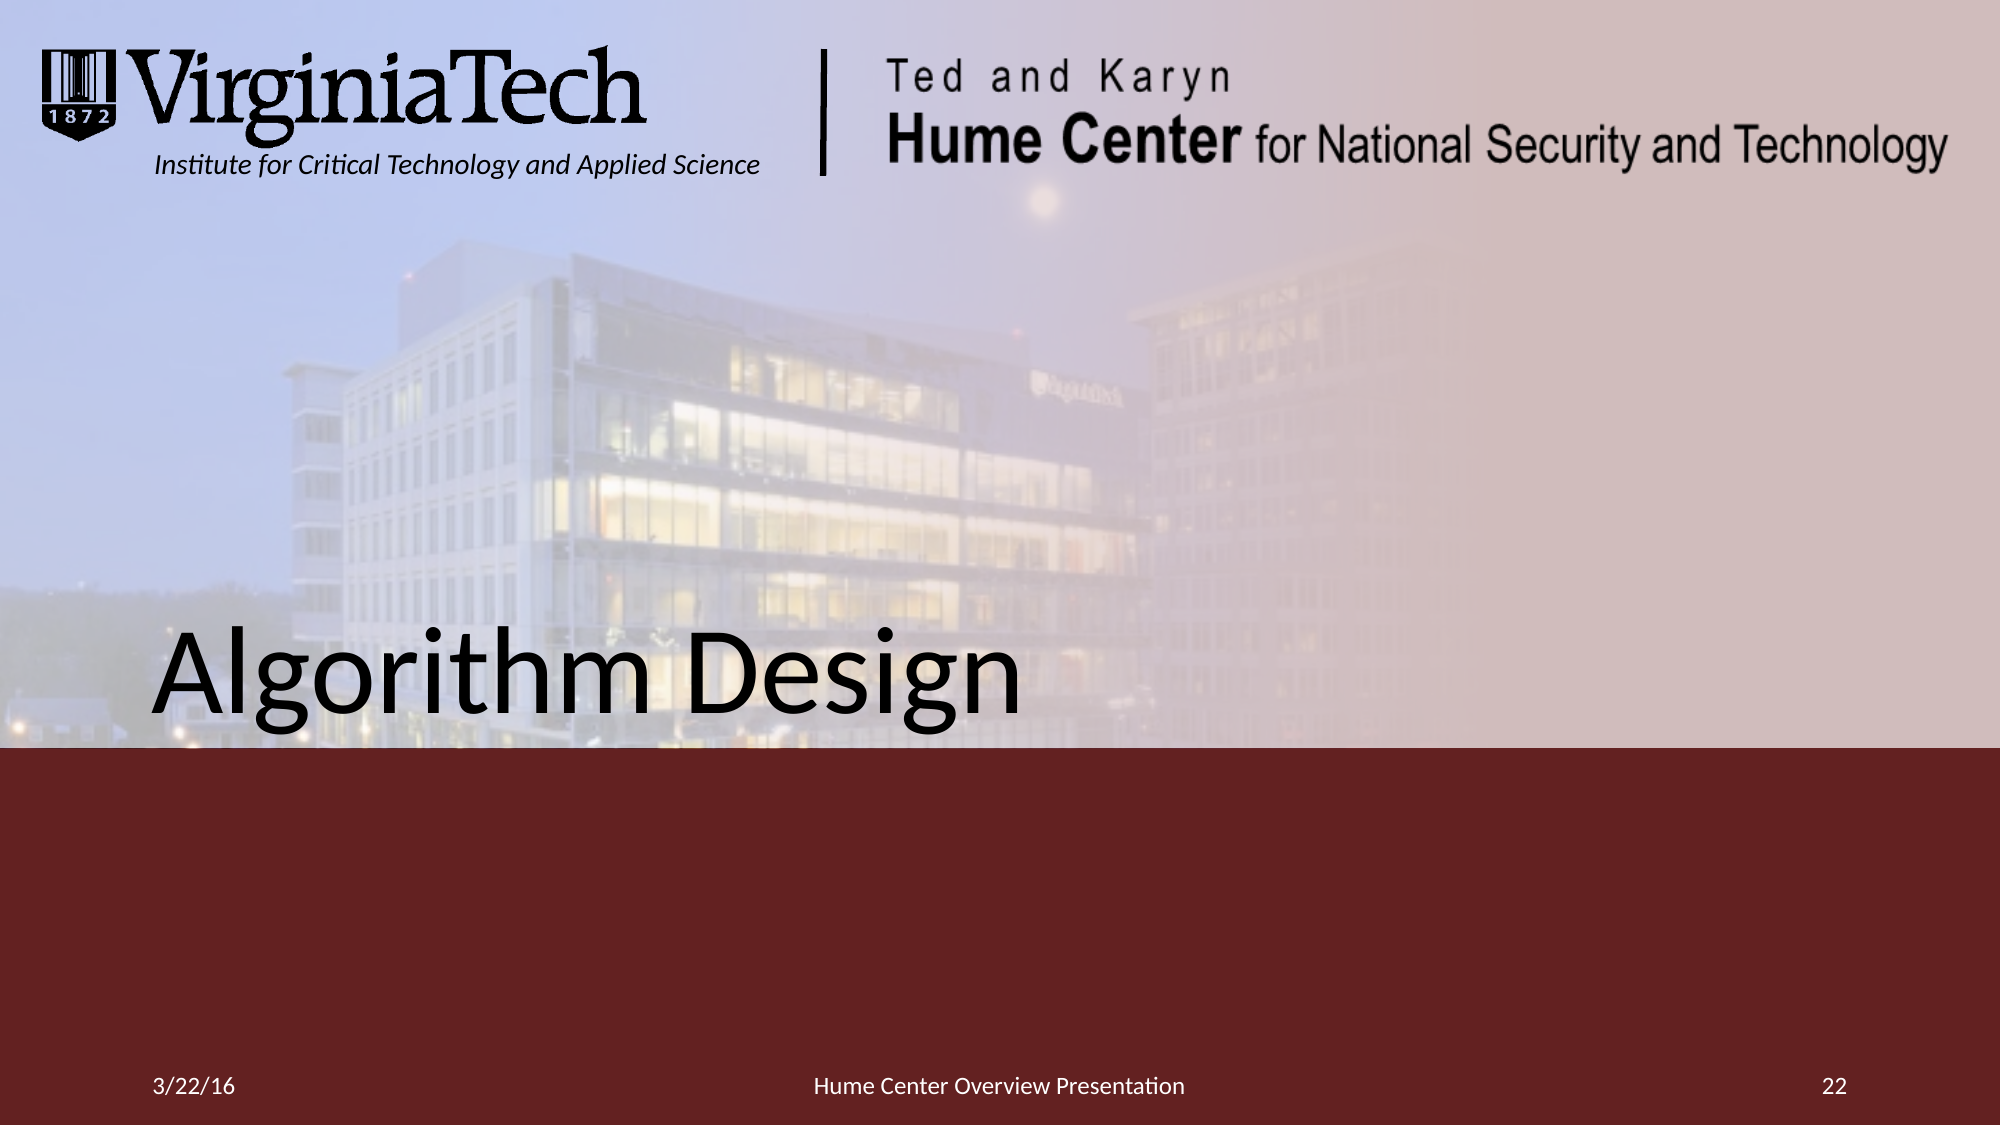

# Algorithm Design

3/22/16
Hume Center Overview Presentation
22